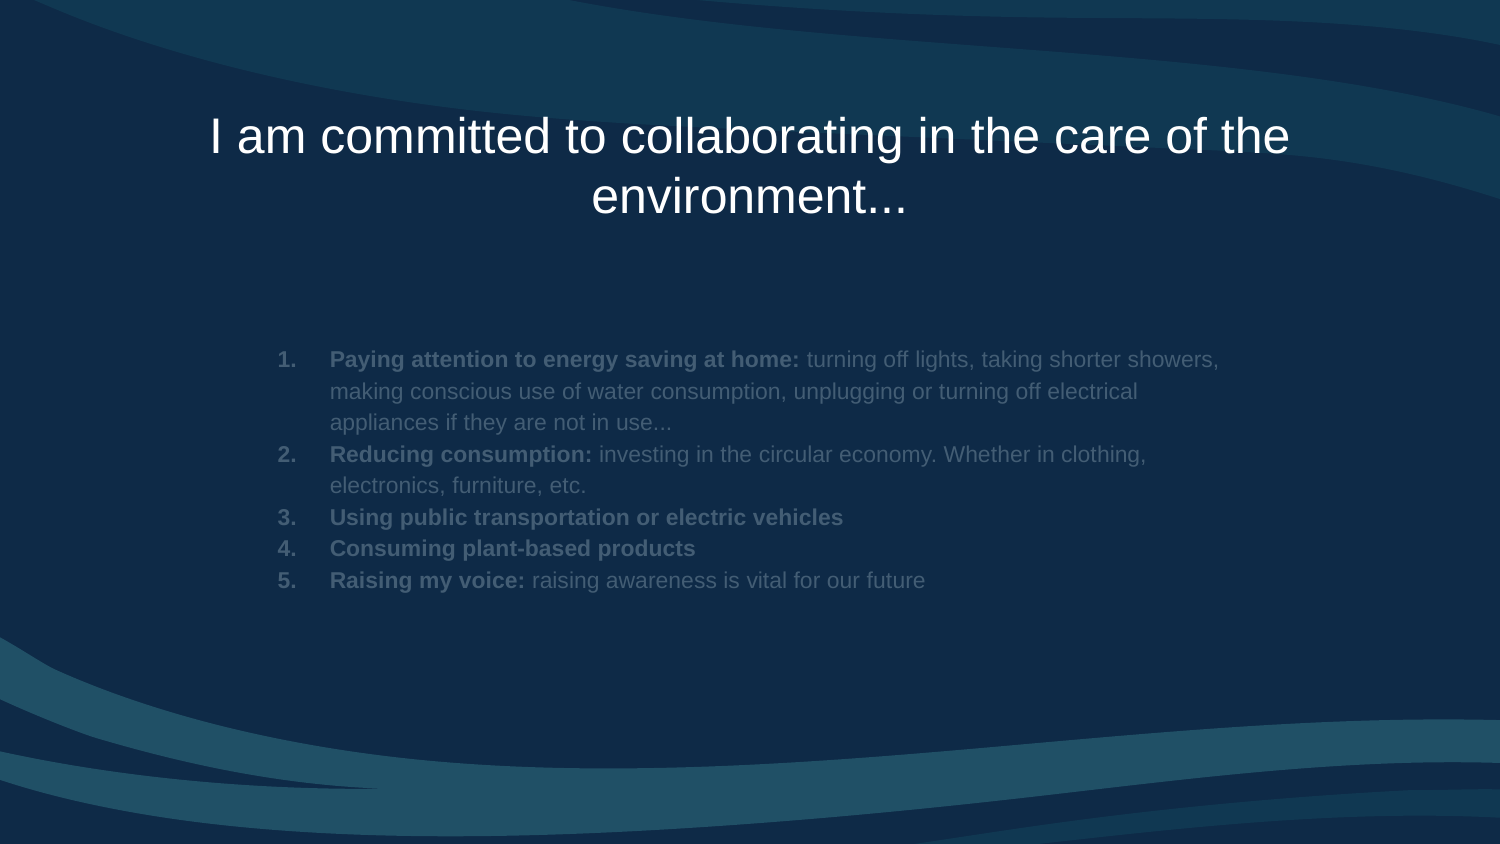

# I am committed to collaborating in the care of the environment...
Paying attention to energy saving at home: turning off lights, taking shorter showers, making conscious use of water consumption, unplugging or turning off electrical appliances if they are not in use...
Reducing consumption: investing in the circular economy. Whether in clothing, electronics, furniture, etc.
Using public transportation or electric vehicles
Consuming plant-based products
Raising my voice: raising awareness is vital for our future